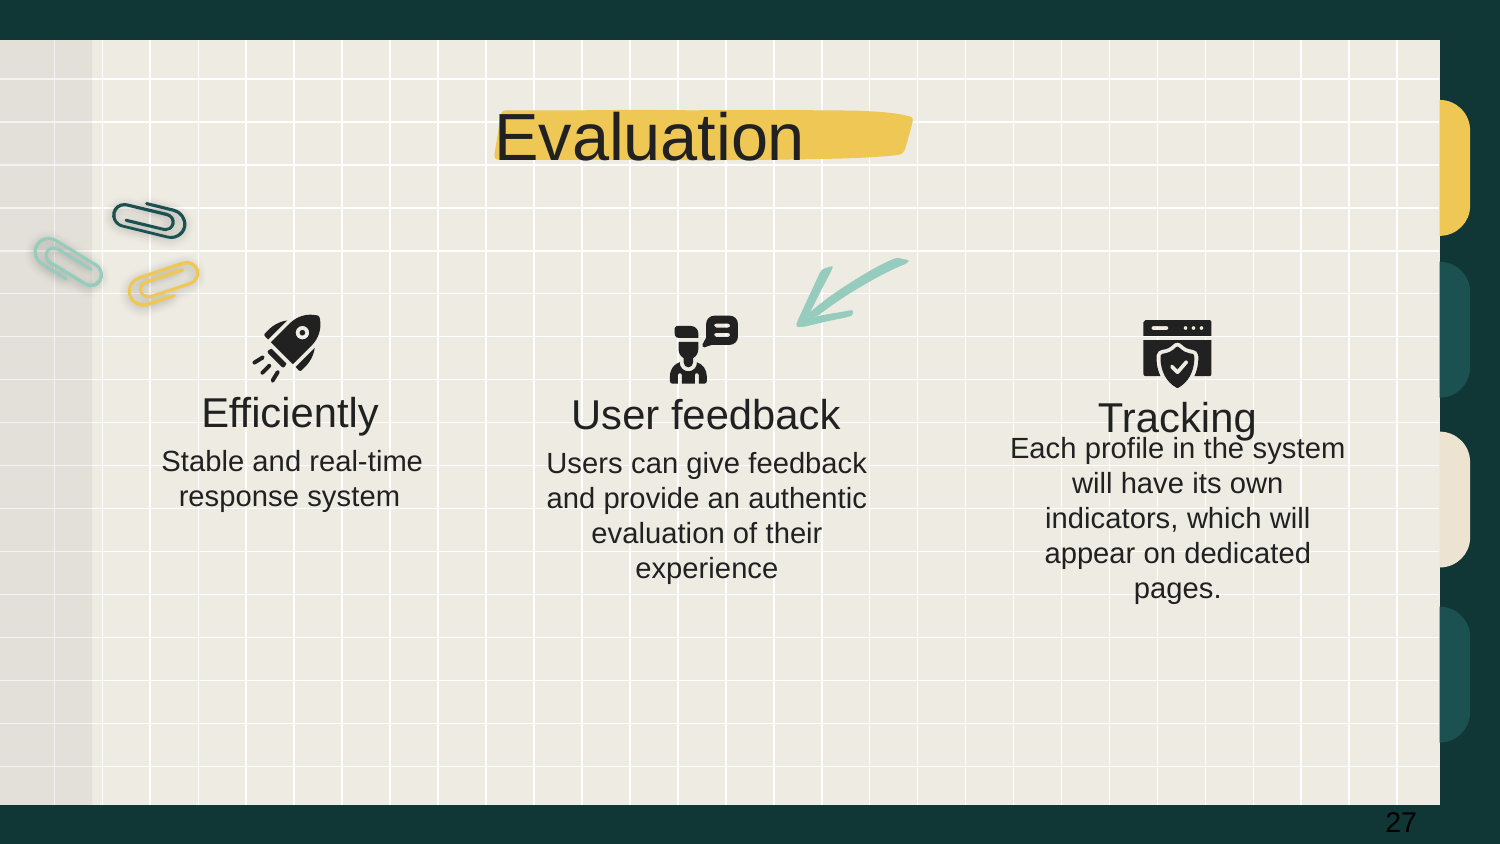

# Evaluation

User feedback
Tracking
Efficiently

Each profile in the system will have its own indicators, which will appear on dedicated pages.
Users can give feedback and provide an authentic evaluation of their experience
       Stable and real-time response system
27